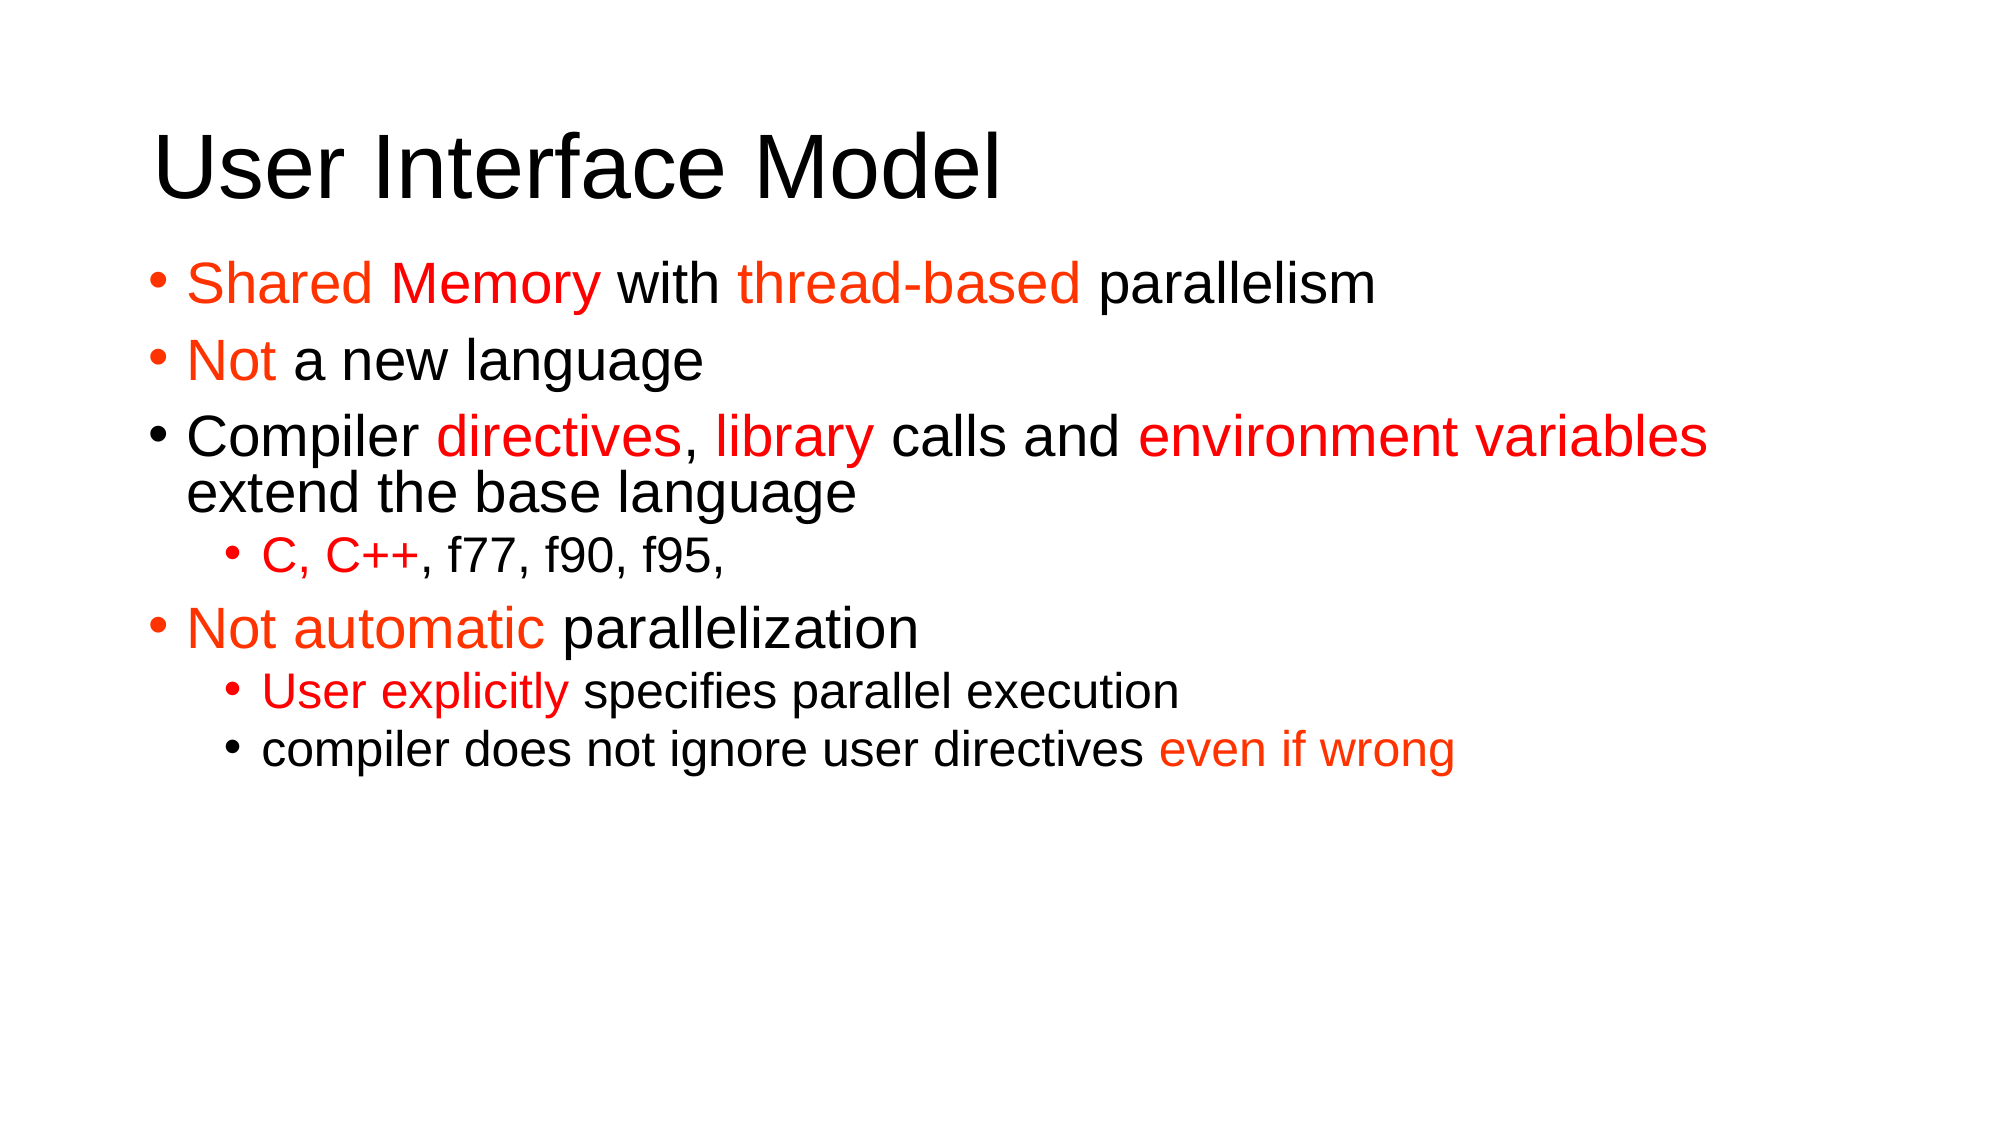

# User Interface Model
Shared Memory with thread-based parallelism
Not a new language
Compiler directives, library calls and environment variables extend the base language
C, C++, f77, f90, f95,
Not automatic parallelization
User explicitly specifies parallel execution
compiler does not ignore user directives even if wrong